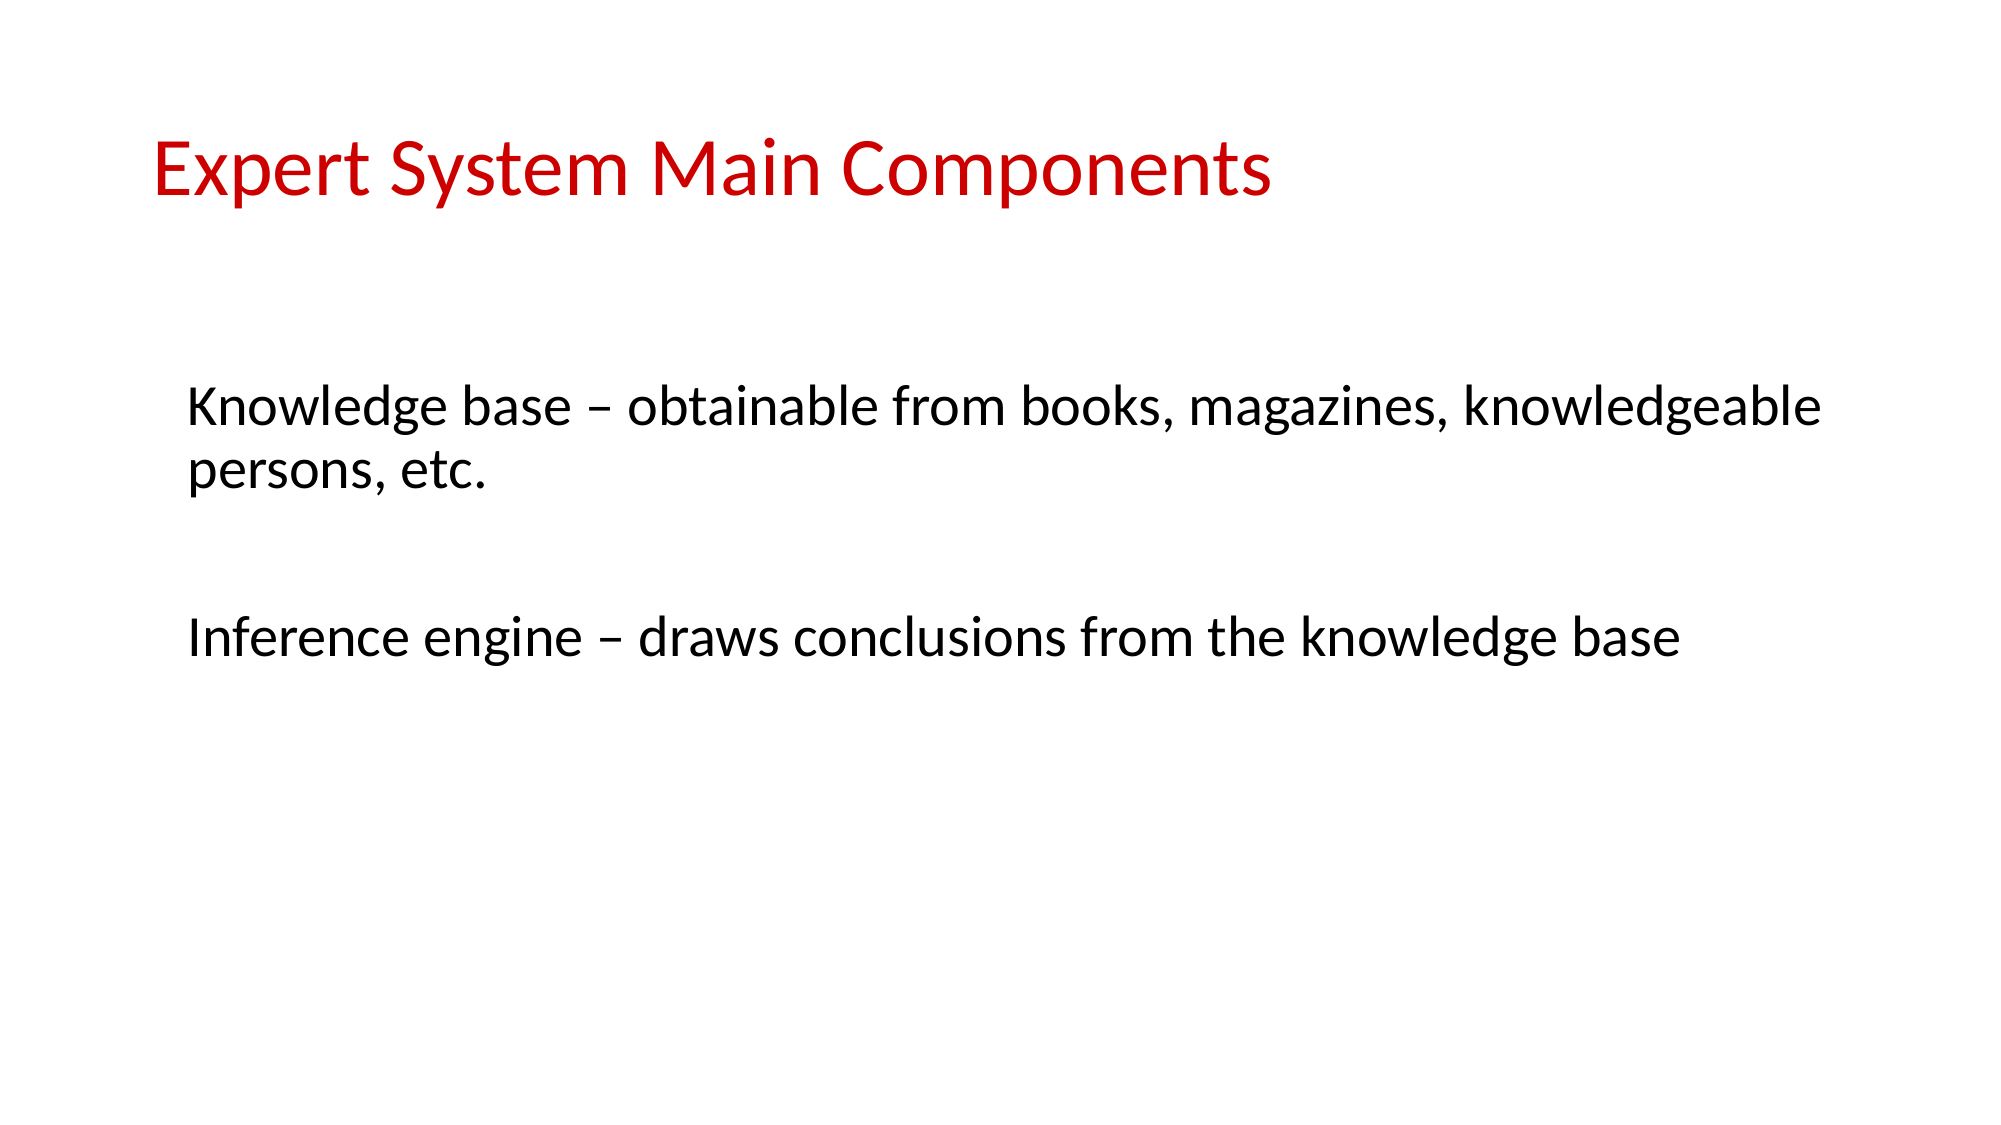

# Expert System Main Components

Knowledge base – obtainable from books, magazines, knowledgeable persons, etc.

Inference engine – draws conclusions from the knowledge base